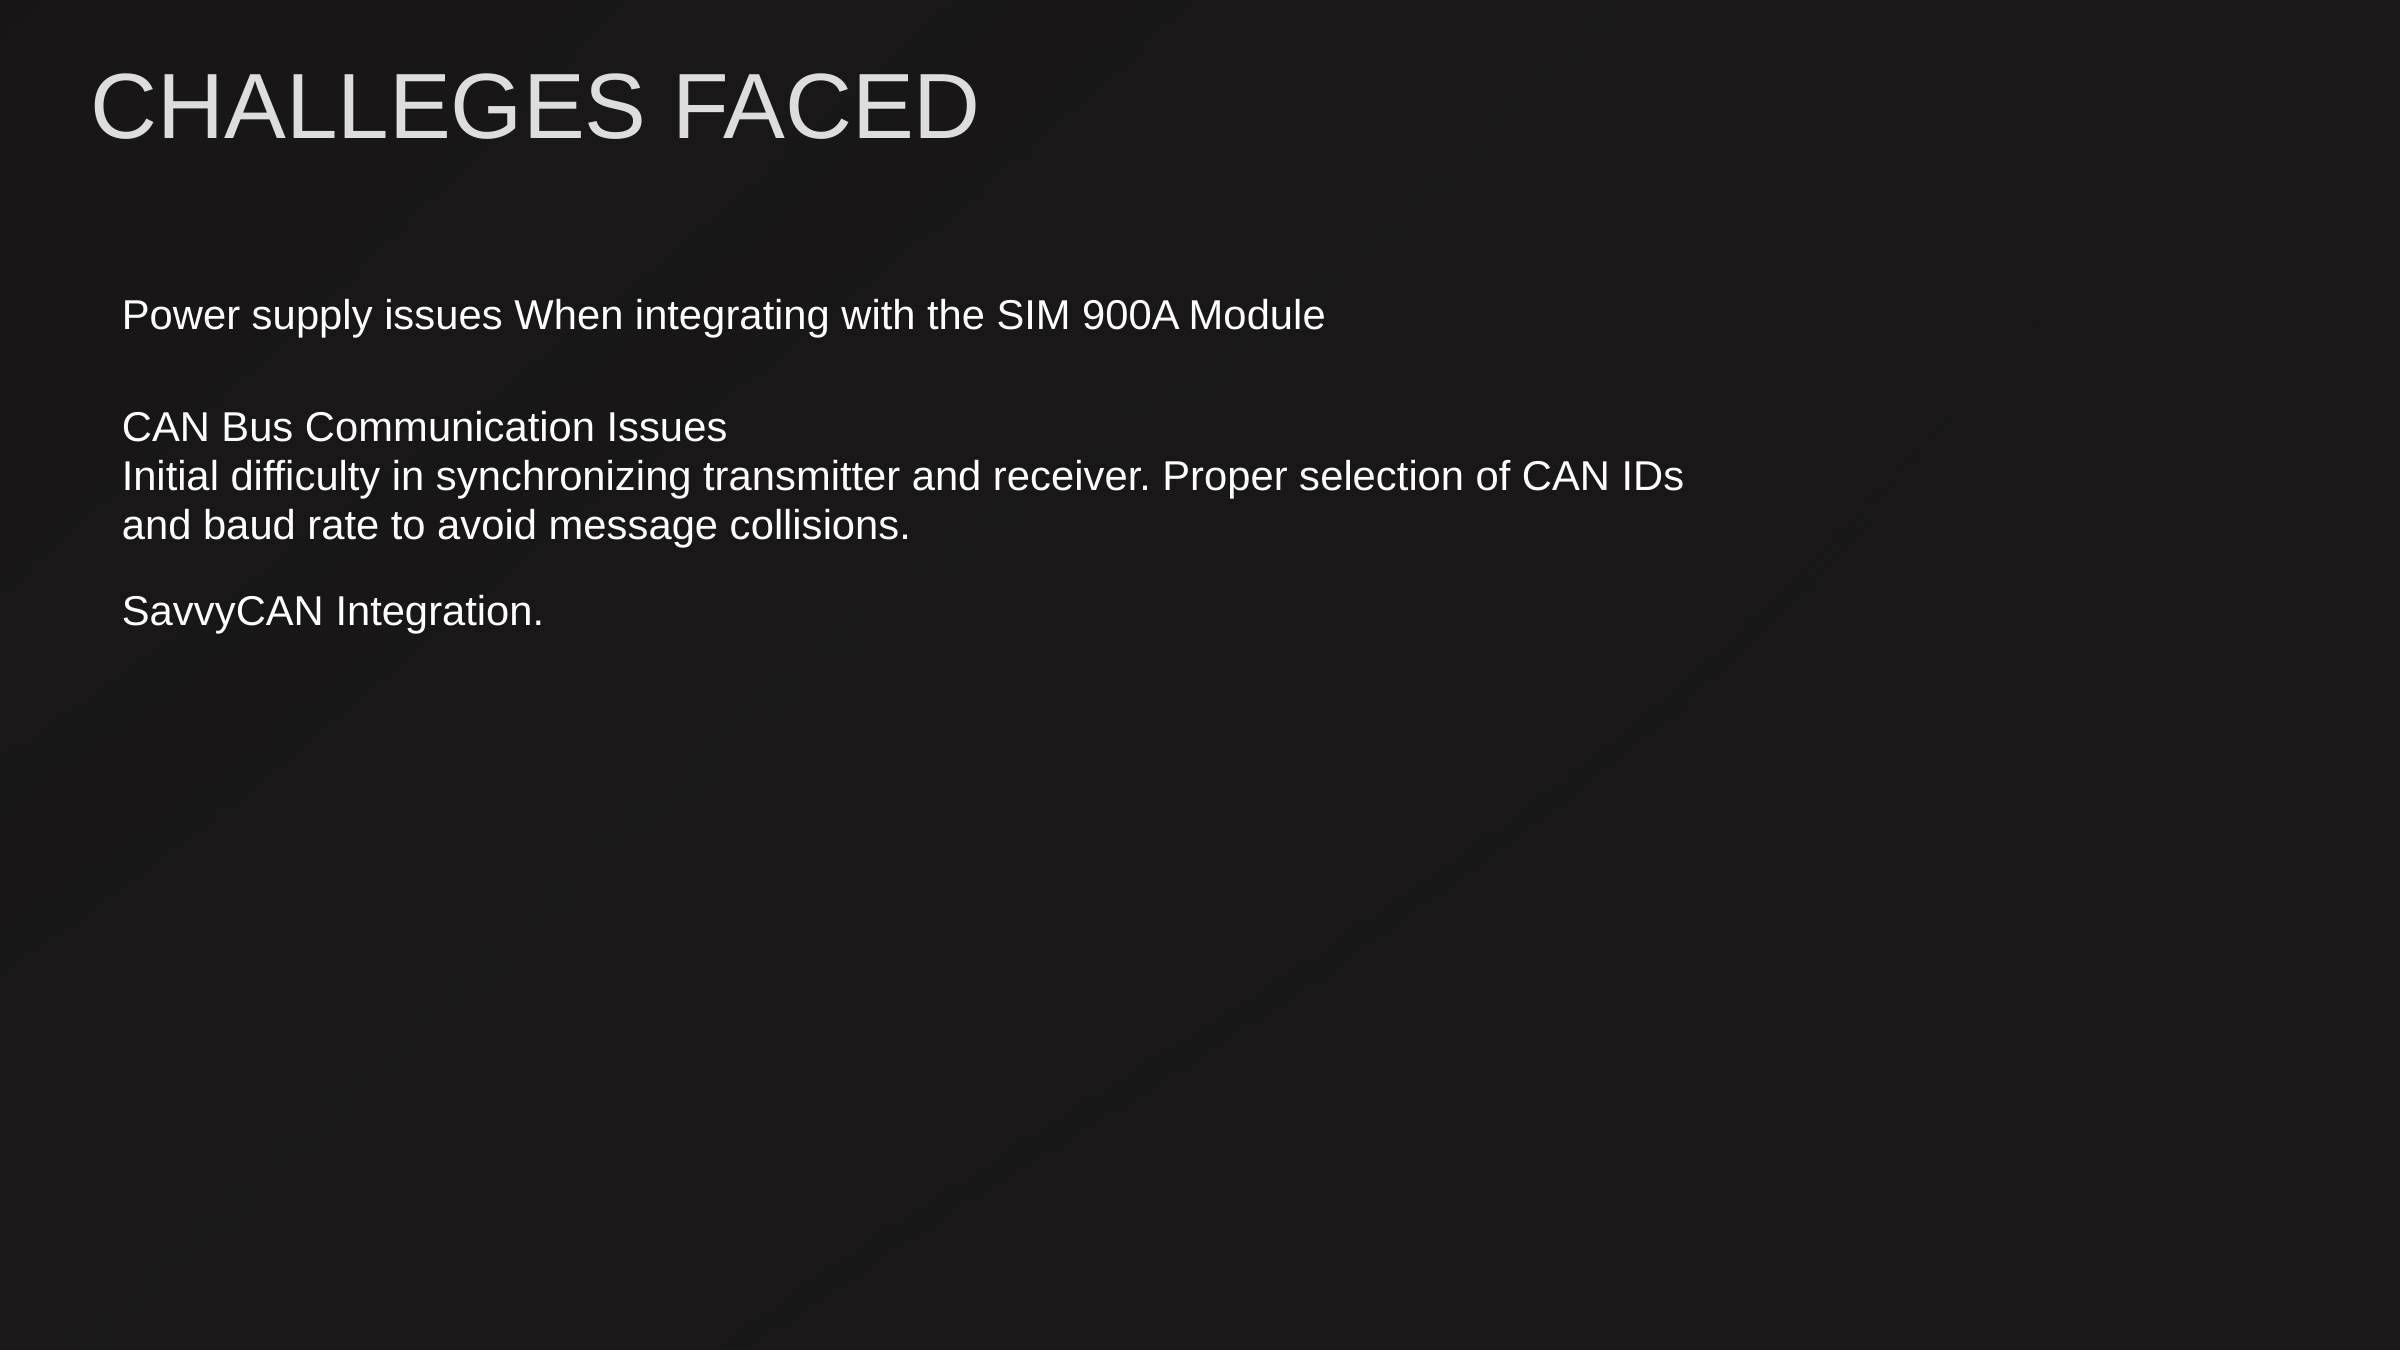

CHALLEGES FACED
Power supply issues When integrating with the SIM 900A Module
CAN Bus Communication Issues
Initial difficulty in synchronizing transmitter and receiver. Proper selection of CAN IDs and baud rate to avoid message collisions.
SavvyCAN Integration.